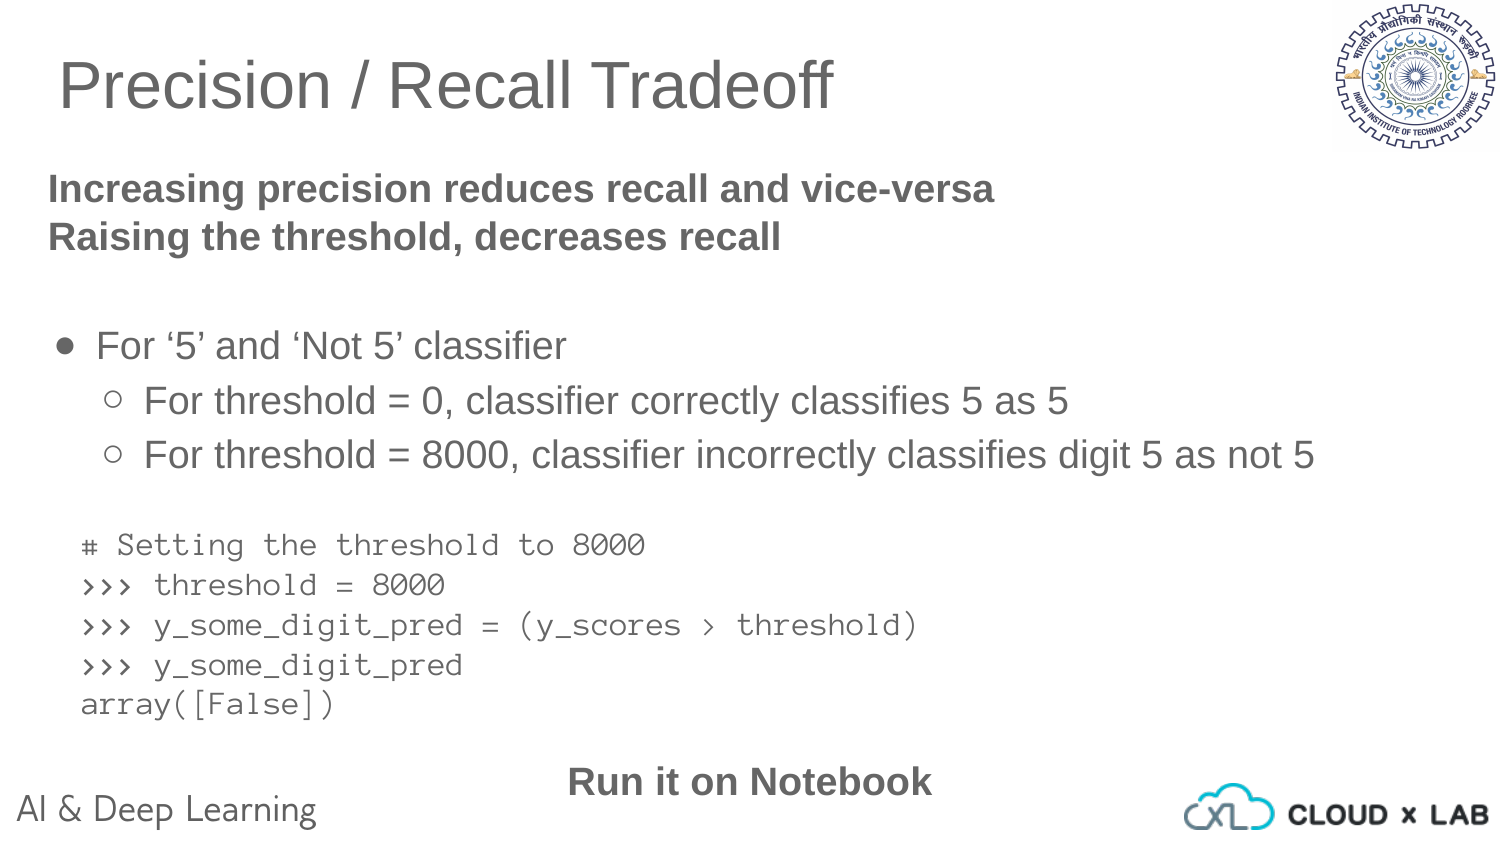

Precision / Recall Tradeoff
Increasing precision reduces recall and vice-versa
Raising the threshold, decreases recall
For ‘5’ and ‘Not 5’ classifier
For threshold = 0, classifier correctly classifies 5 as 5
For threshold = 8000, classifier incorrectly classifies digit 5 as not 5
# Setting the threshold to 8000
>>> threshold = 8000
>>> y_some_digit_pred = (y_scores > threshold)
>>> y_some_digit_pred
array([False])
Run it on Notebook